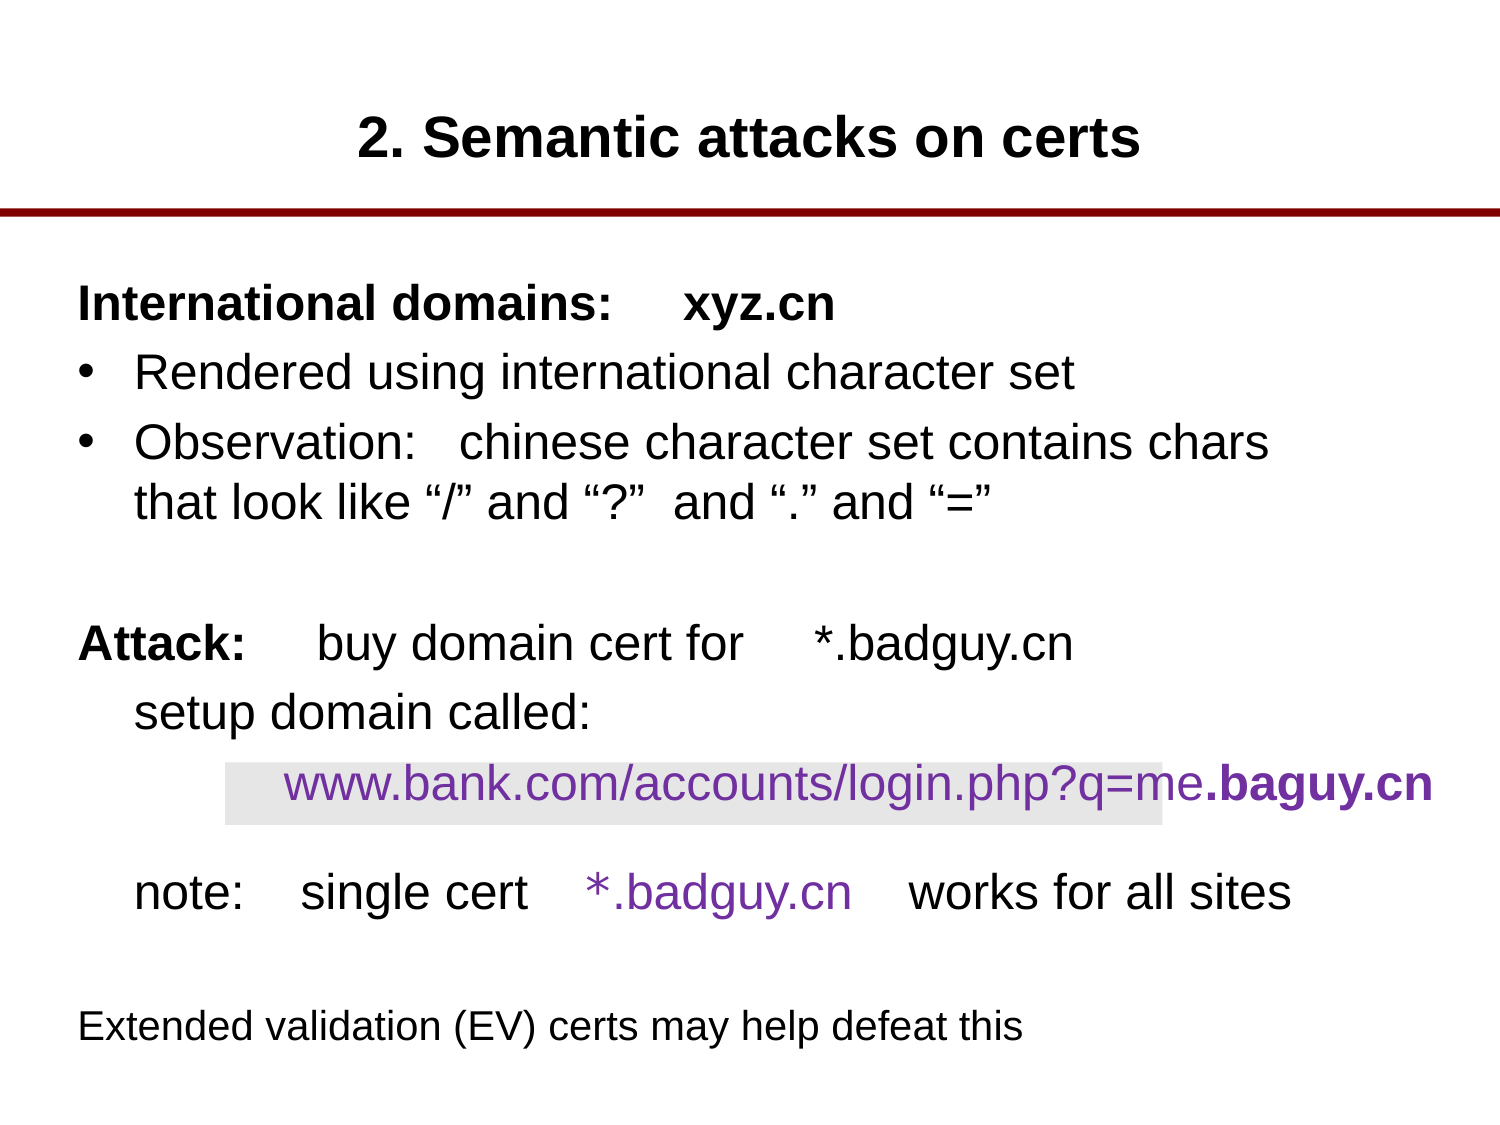

# 2. Semantic attacks on certs
International domains:     xyz.cn
Rendered using international character set
Observation:   chinese character set contains chars
that look like “/” and “?”  and “.” and “=”

Attack:     buy domain cert for     *.badguy.cn
	setup domain called:
		www.bank.com/accounts/login.php?q=me.baguy.cn
	note:    single cert    *.badguy.cn    works for all sites

Extended validation (EV) certs may help defeat this